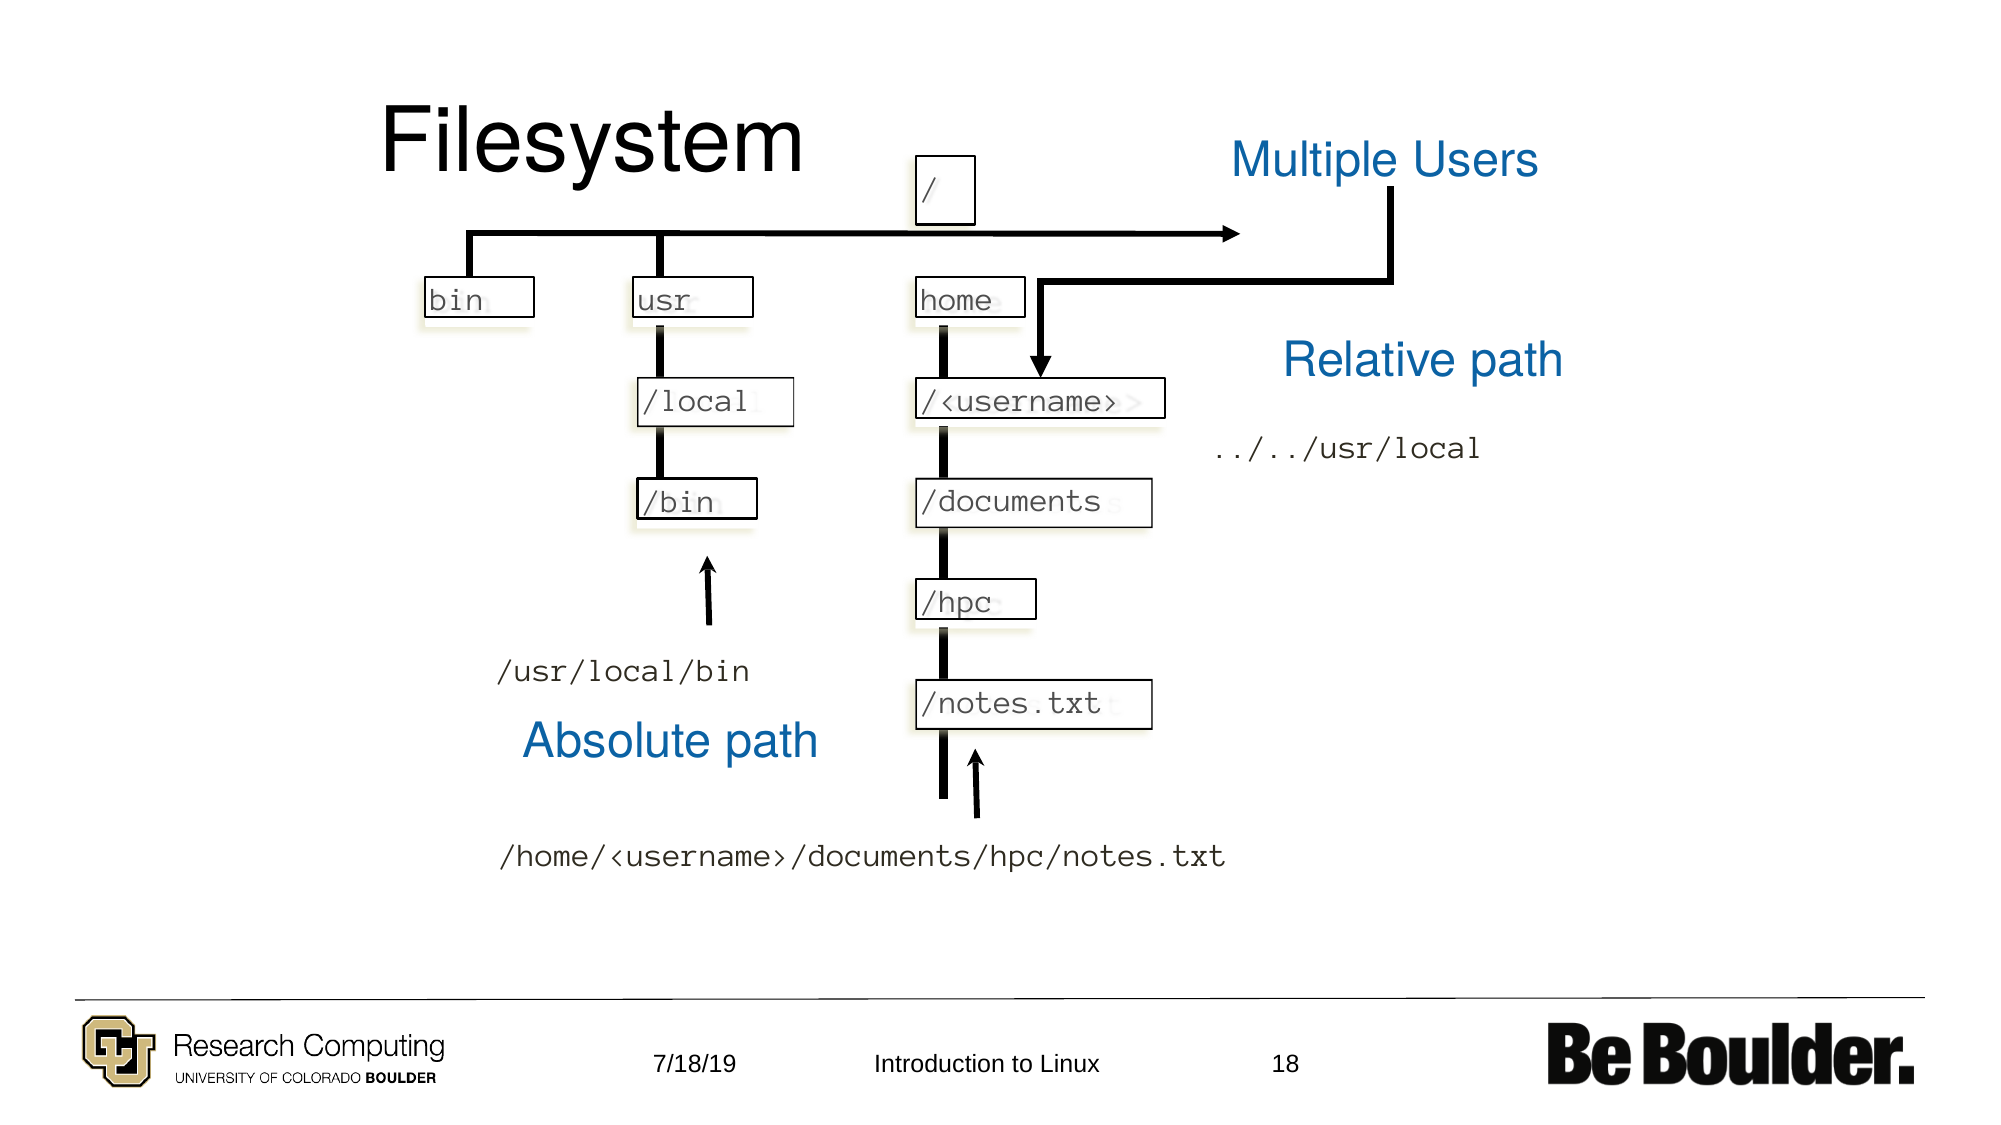

Filesystem
Multiple Users

/

bin

usr

home
Relative path
../../usr/local

/local

/<username>

/documents
/bin

/hpc

/usr/local/bin
Absolute path

/notes.txt

/home/<username>/documents/hpc/notes.txt
7/18/19
18
Introduction to Linux